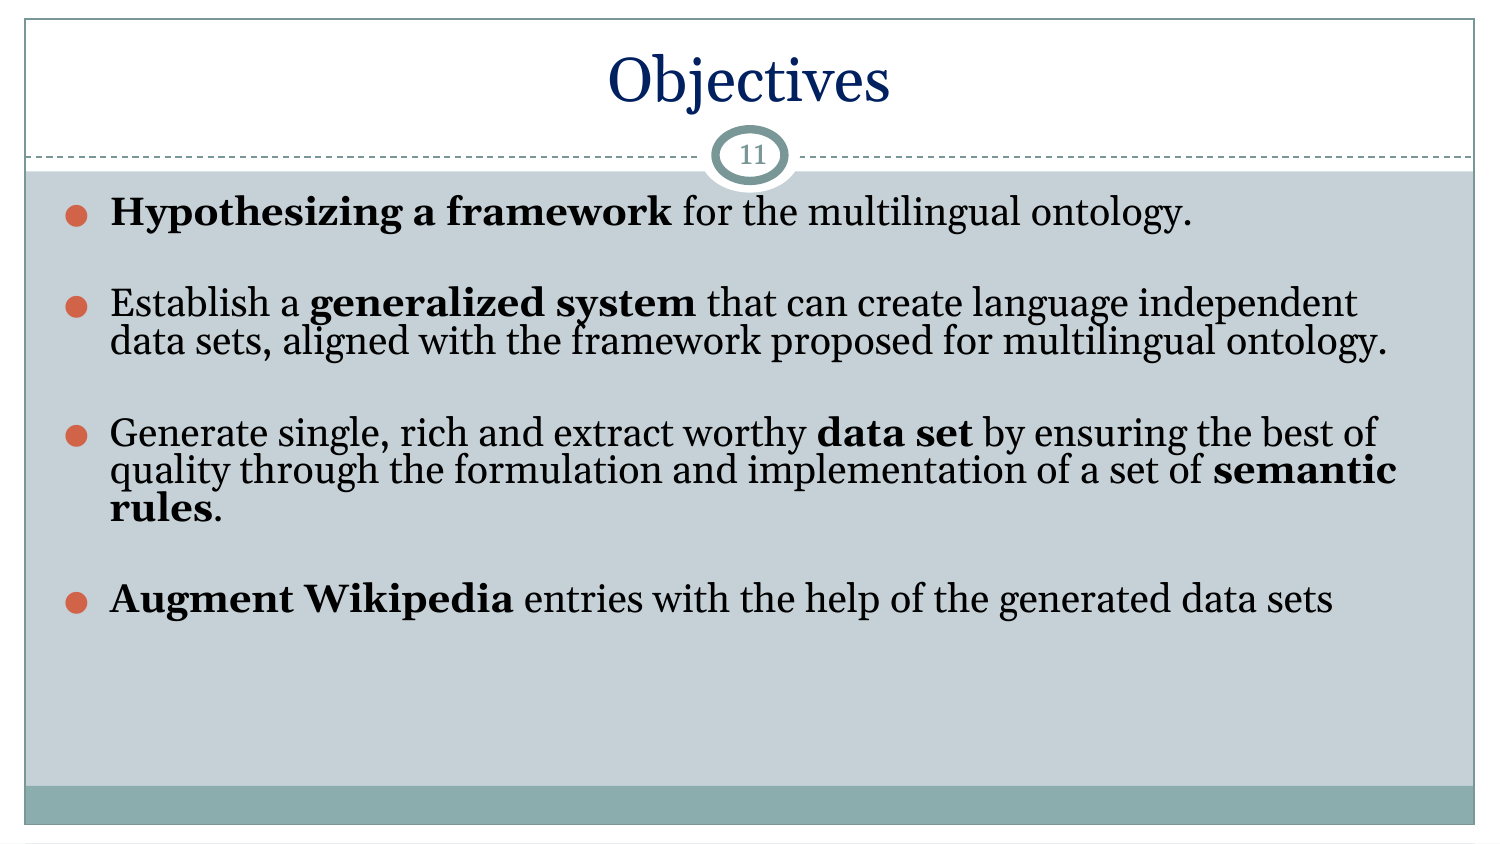

# Objectives
11
Hypothesizing a framework for the multilingual ontology.

Establish a generalized system that can create language independent data sets, aligned with the framework proposed for multilingual ontology.

Generate single, rich and extract worthy data set by ensuring the best of quality through the formulation and implementation of a set of semantic rules.

Augment Wikipedia entries with the help of the generated data sets